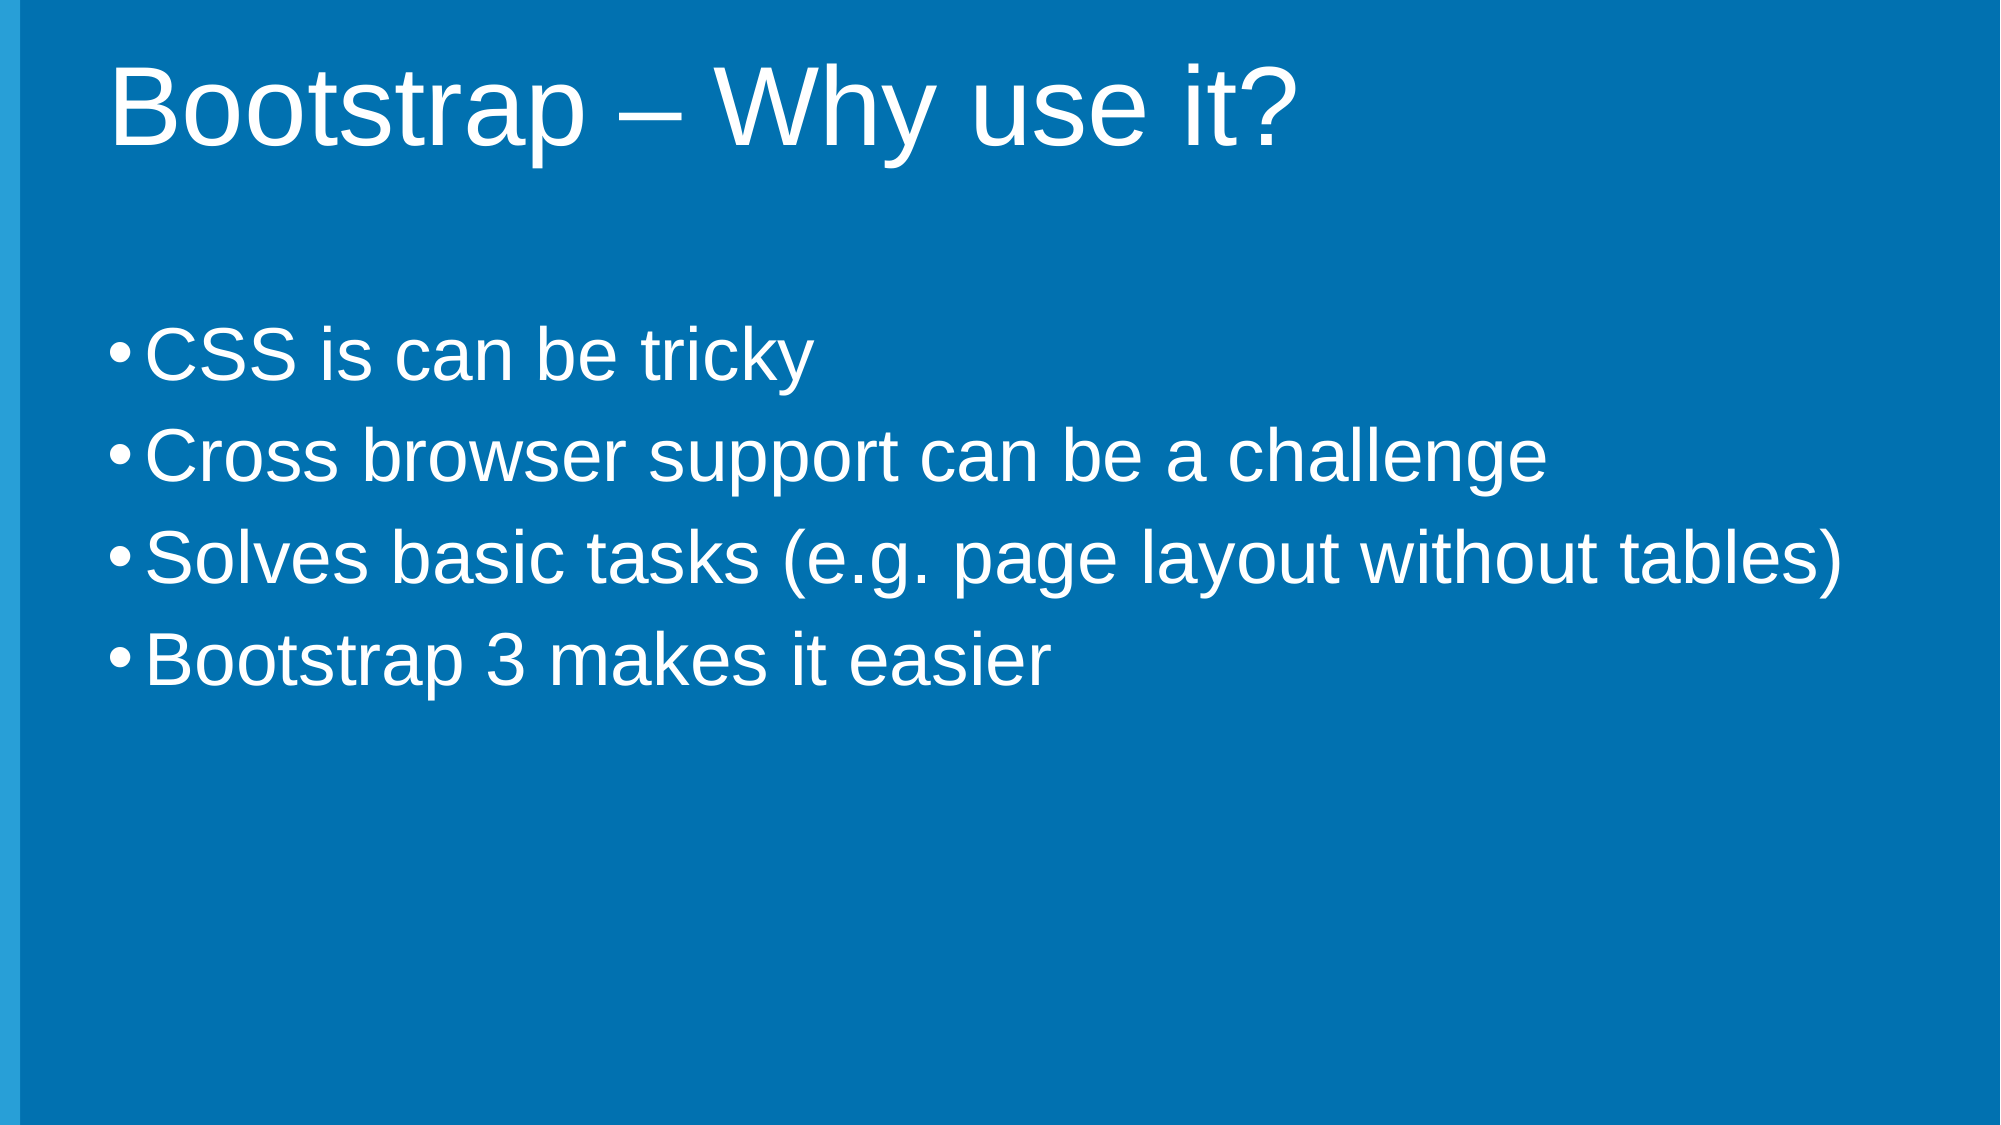

# Bootstrap – Why use it?
CSS is can be tricky
Cross browser support can be a challenge
Solves basic tasks (e.g. page layout without tables)
Bootstrap 3 makes it easier